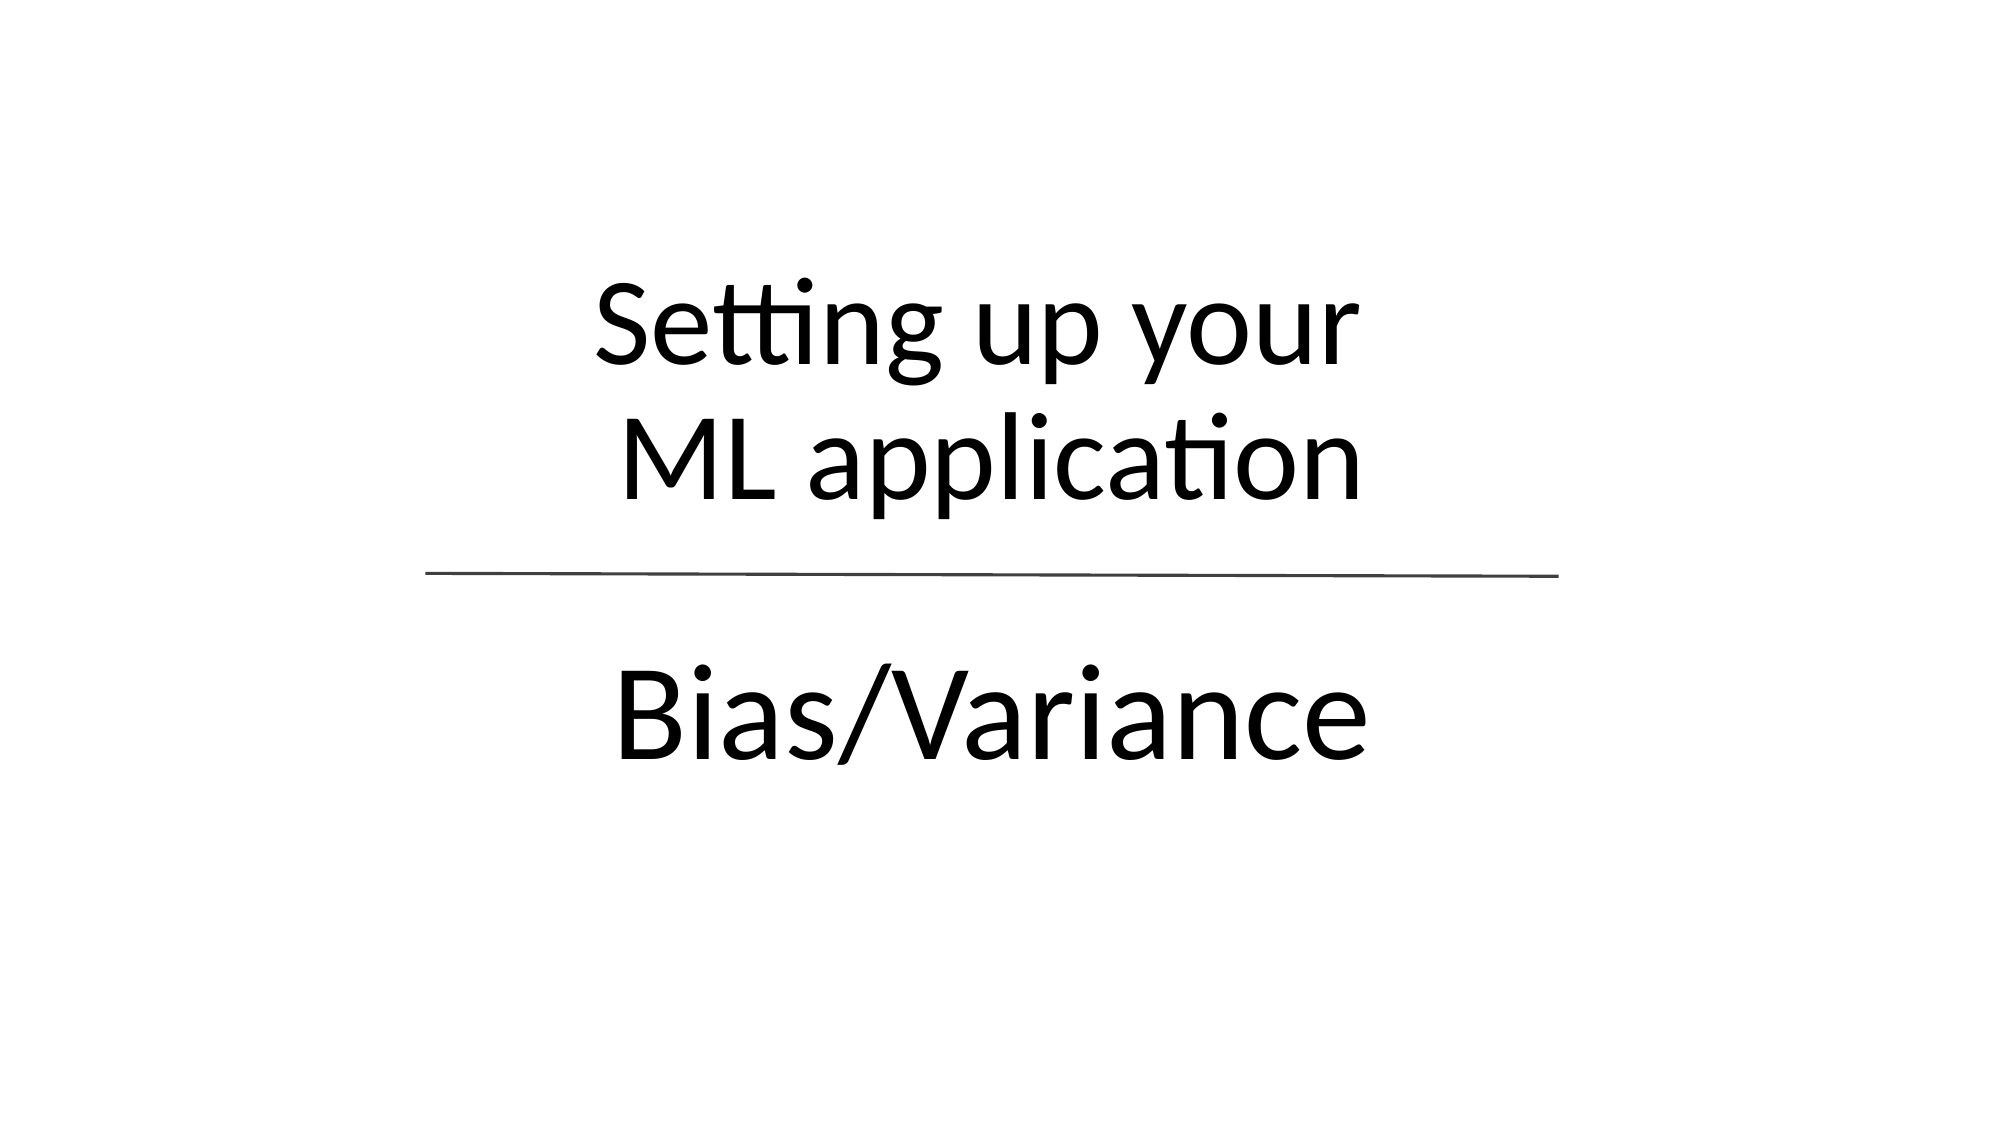

# Setting up your ML application
Bias/Variance